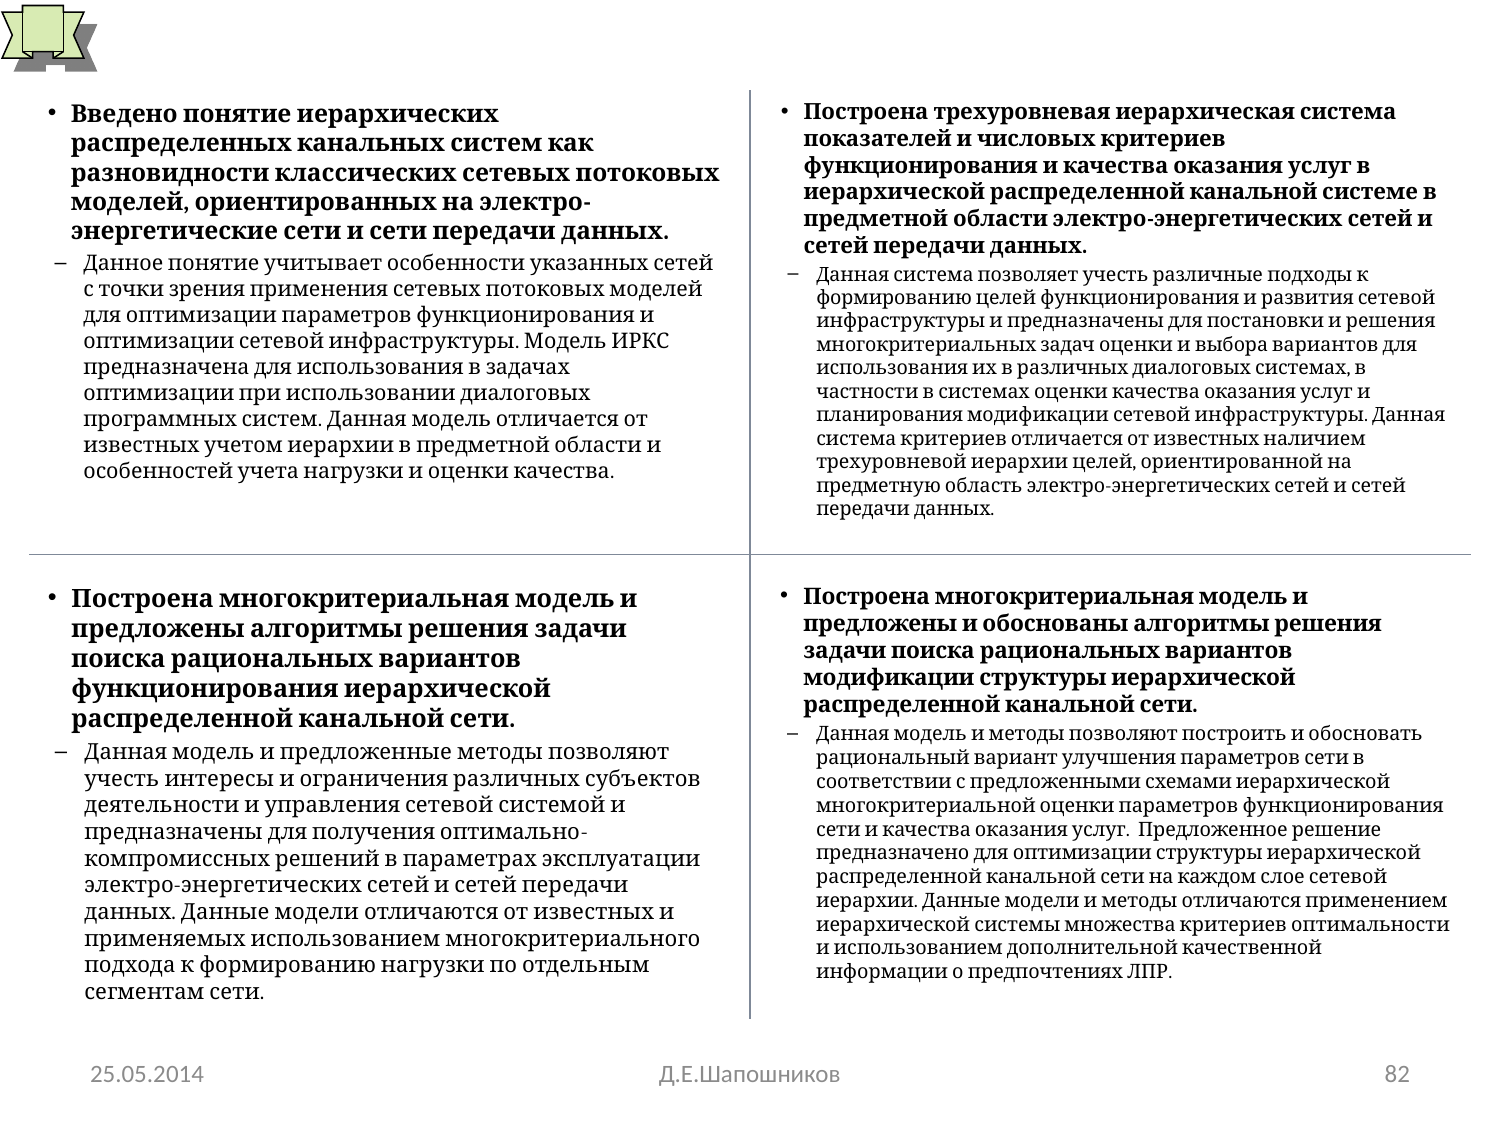

# Результаты 1
Введено понятие иерархических распределенных канальных систем как разновидности классических сетевых потоковых моделей, ориентированных на электро-энергетические сети и сети передачи данных.
Данное понятие учитывает особенности указанных сетей с точки зрения применения сетевых потоковых моделей для оптимизации параметров функционирования и оптимизации сетевой инфраструктуры. Модель ИРКС предназначена для использования в задачах оптимизации при использовании диалоговых программных систем. Данная модель отличается от известных учетом иерархии в предметной области и особенностей учета нагрузки и оценки качества.

Построена трехуровневая иерархическая система показателей и числовых критериев функционирования и качества оказания услуг в иерархической распределенной канальной системе в предметной области электро-энергетических сетей и сетей передачи данных.
Данная система позволяет учесть различные подходы к формированию целей функционирования и развития сетевой инфраструктуры и предназначены для постановки и решения многокритериальных задач оценки и выбора вариантов для использования их в различных диалоговых системах, в частности в системах оценки качества оказания услуг и планирования модификации сетевой инфраструктуры. Данная система критериев отличается от известных наличием трехуровневой иерархии целей, ориентированной на предметную область электро-энергетических сетей и сетей передачи данных.

Построена многокритериальная модель и предложены алгоритмы решения задачи поиска рациональных вариантов функционирования иерархической распределенной канальной сети.
Данная модель и предложенные методы позволяют учесть интересы и ограничения различных субъектов деятельности и управления сетевой системой и предназначены для получения оптимально-компромиссных решений в параметрах эксплуатации электро-энергетических сетей и сетей передачи данных. Данные модели отличаются от известных и применяемых использованием многокритериального подхода к формированию нагрузки по отдельным сегментам сети.

Построена многокритериальная модель и предложены и обоснованы алгоритмы решения задачи поиска рациональных вариантов модификации структуры иерархической распределенной канальной сети.
Данная модель и методы позволяют построить и обосновать рациональный вариант улучшения параметров сети в соответствии с предложенными схемами иерархической многокритериальной оценки параметров функционирования сети и качества оказания услуг.  Предложенное решение предназначено для оптимизации структуры иерархической распределенной канальной сети на каждом слое сетевой иерархии. Данные модели и методы отличаются применением иерархической системы множества критериев оптимальности и использованием дополнительной качественной информации о предпочтениях ЛПР.

25.05.2014
Д.Е.Шапошников
82